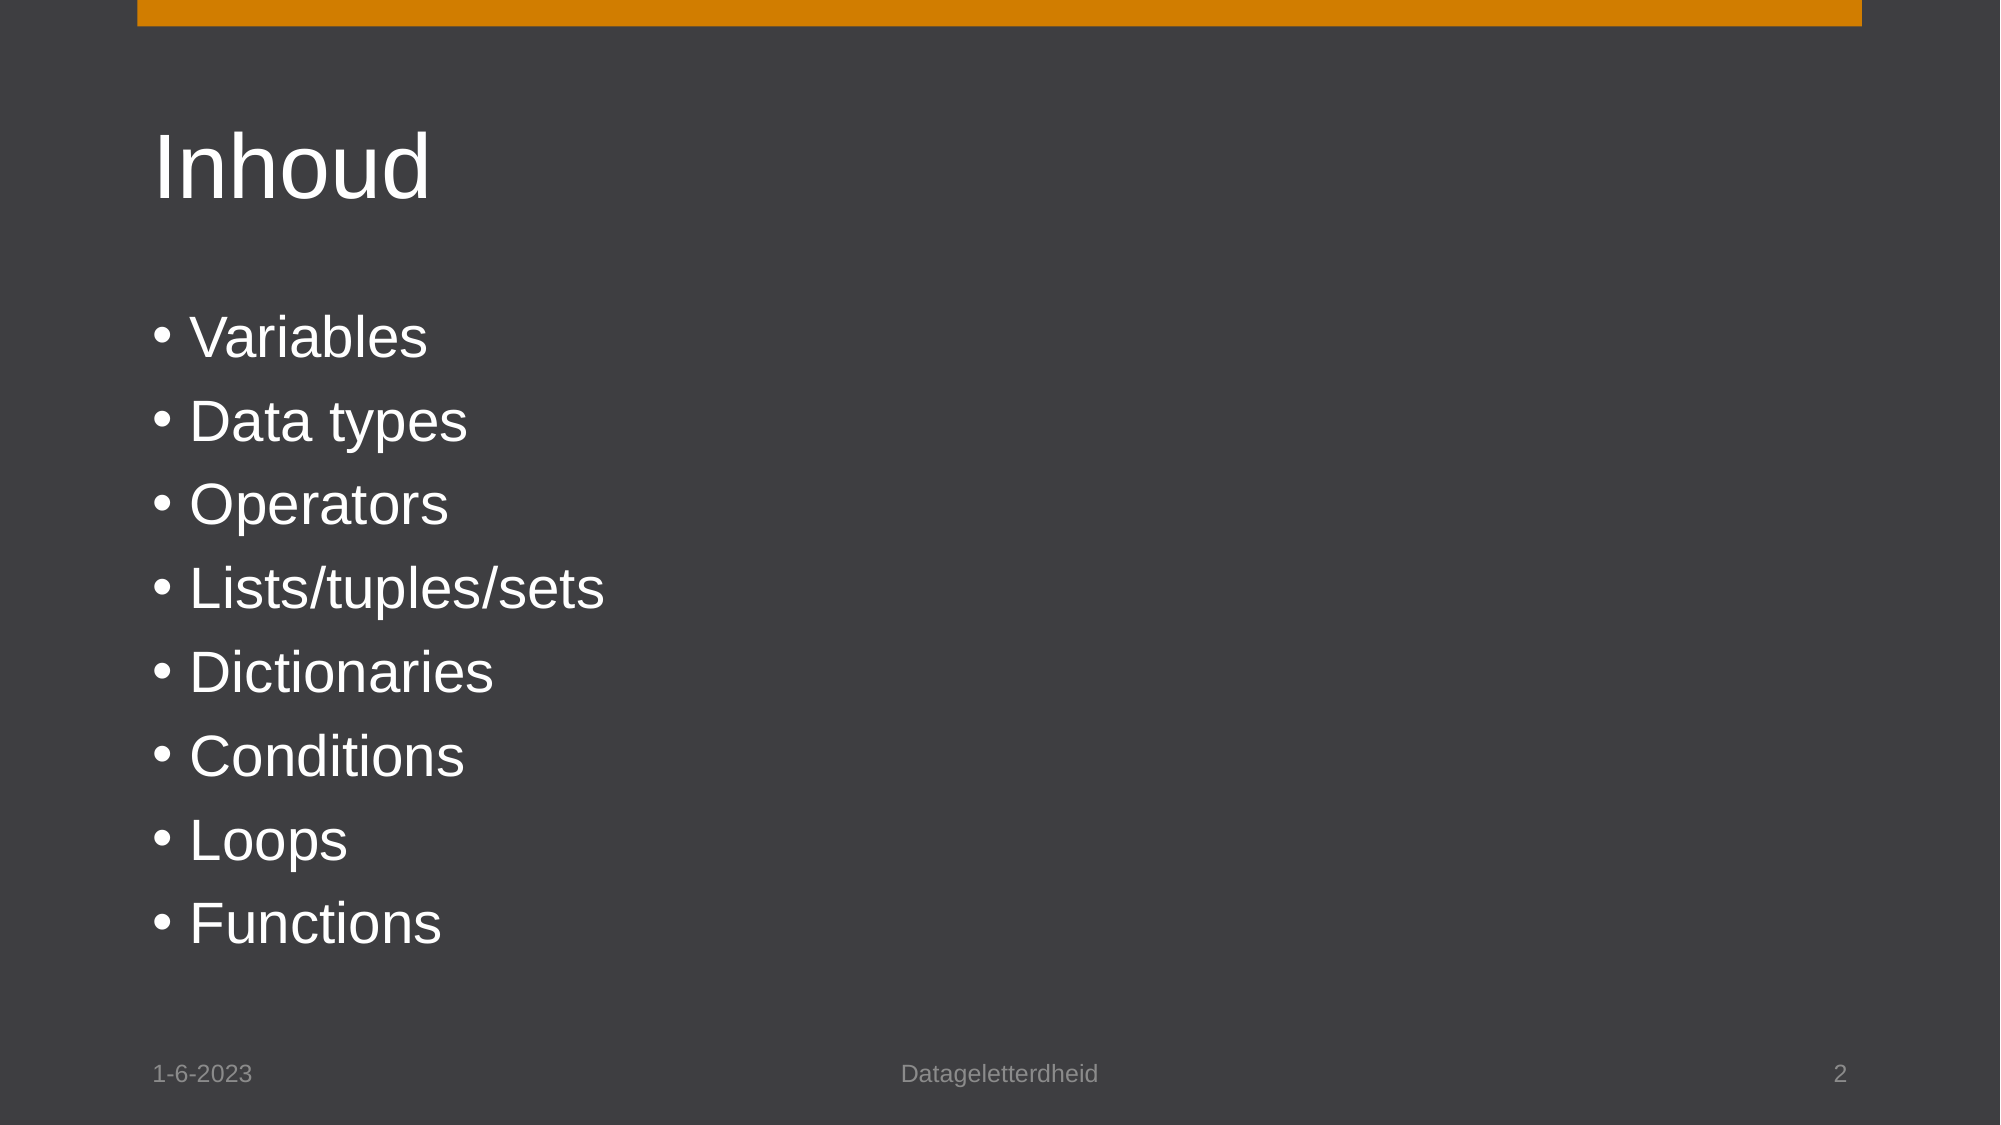

# Inhoud
Variables
Data types
Operators
Lists/tuples/sets
Dictionaries
Conditions
Loops
Functions
1-6-2023
Datageletterdheid
2